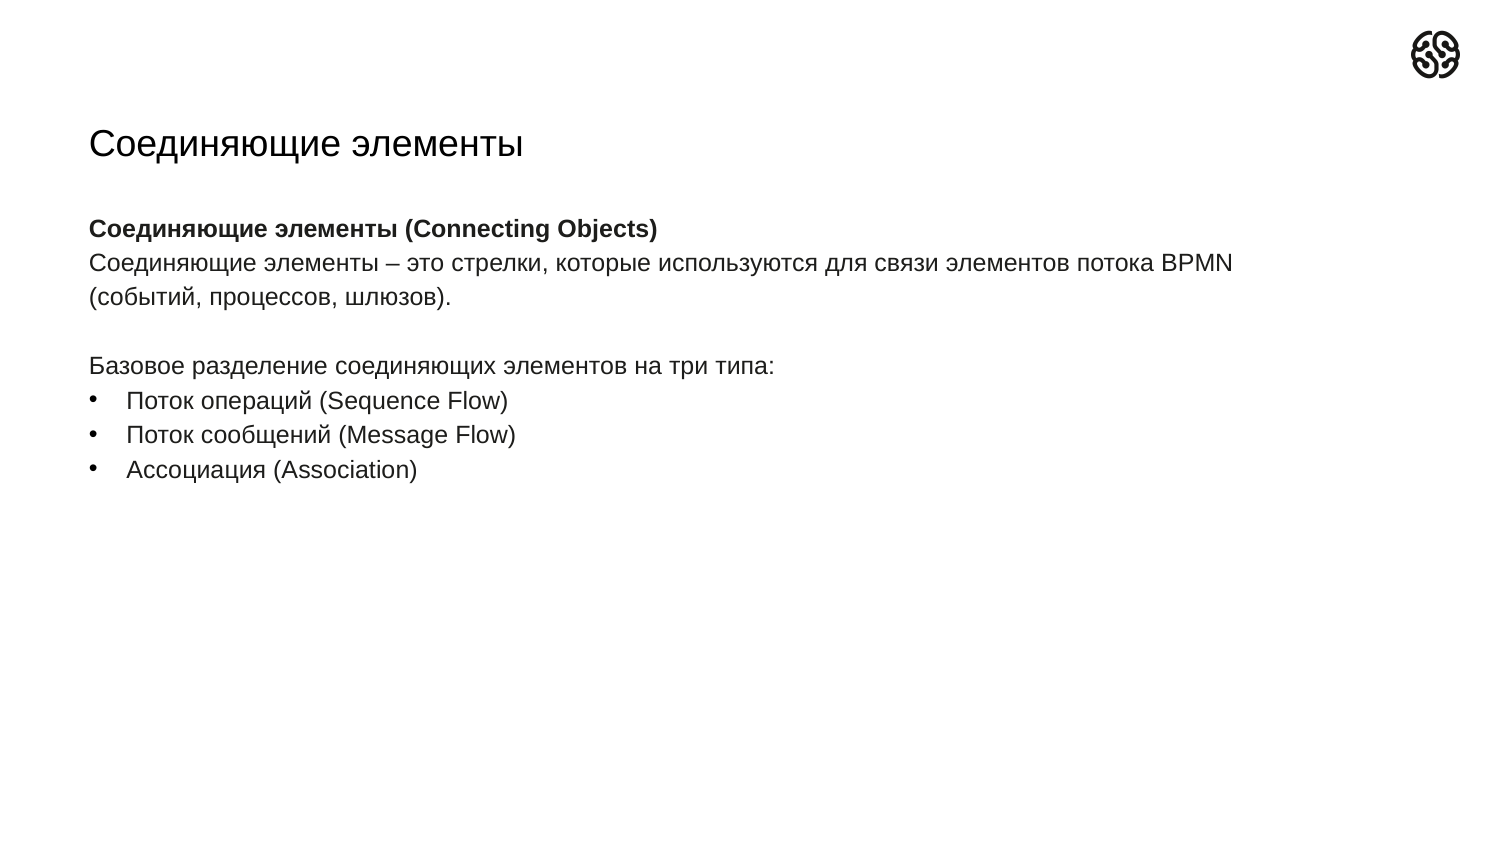

Соединяющие элементы
Соединяющие элементы (Connecting Objects)
Соединяющие элементы – это стрелки, которые используются для связи элементов потока BPMN (событий, процессов, шлюзов).

Базовое разделение соединяющих элементов на три типа:
Поток операций (Sequence Flow)
Поток сообщений (Message Flow)
Ассоциация (Association)